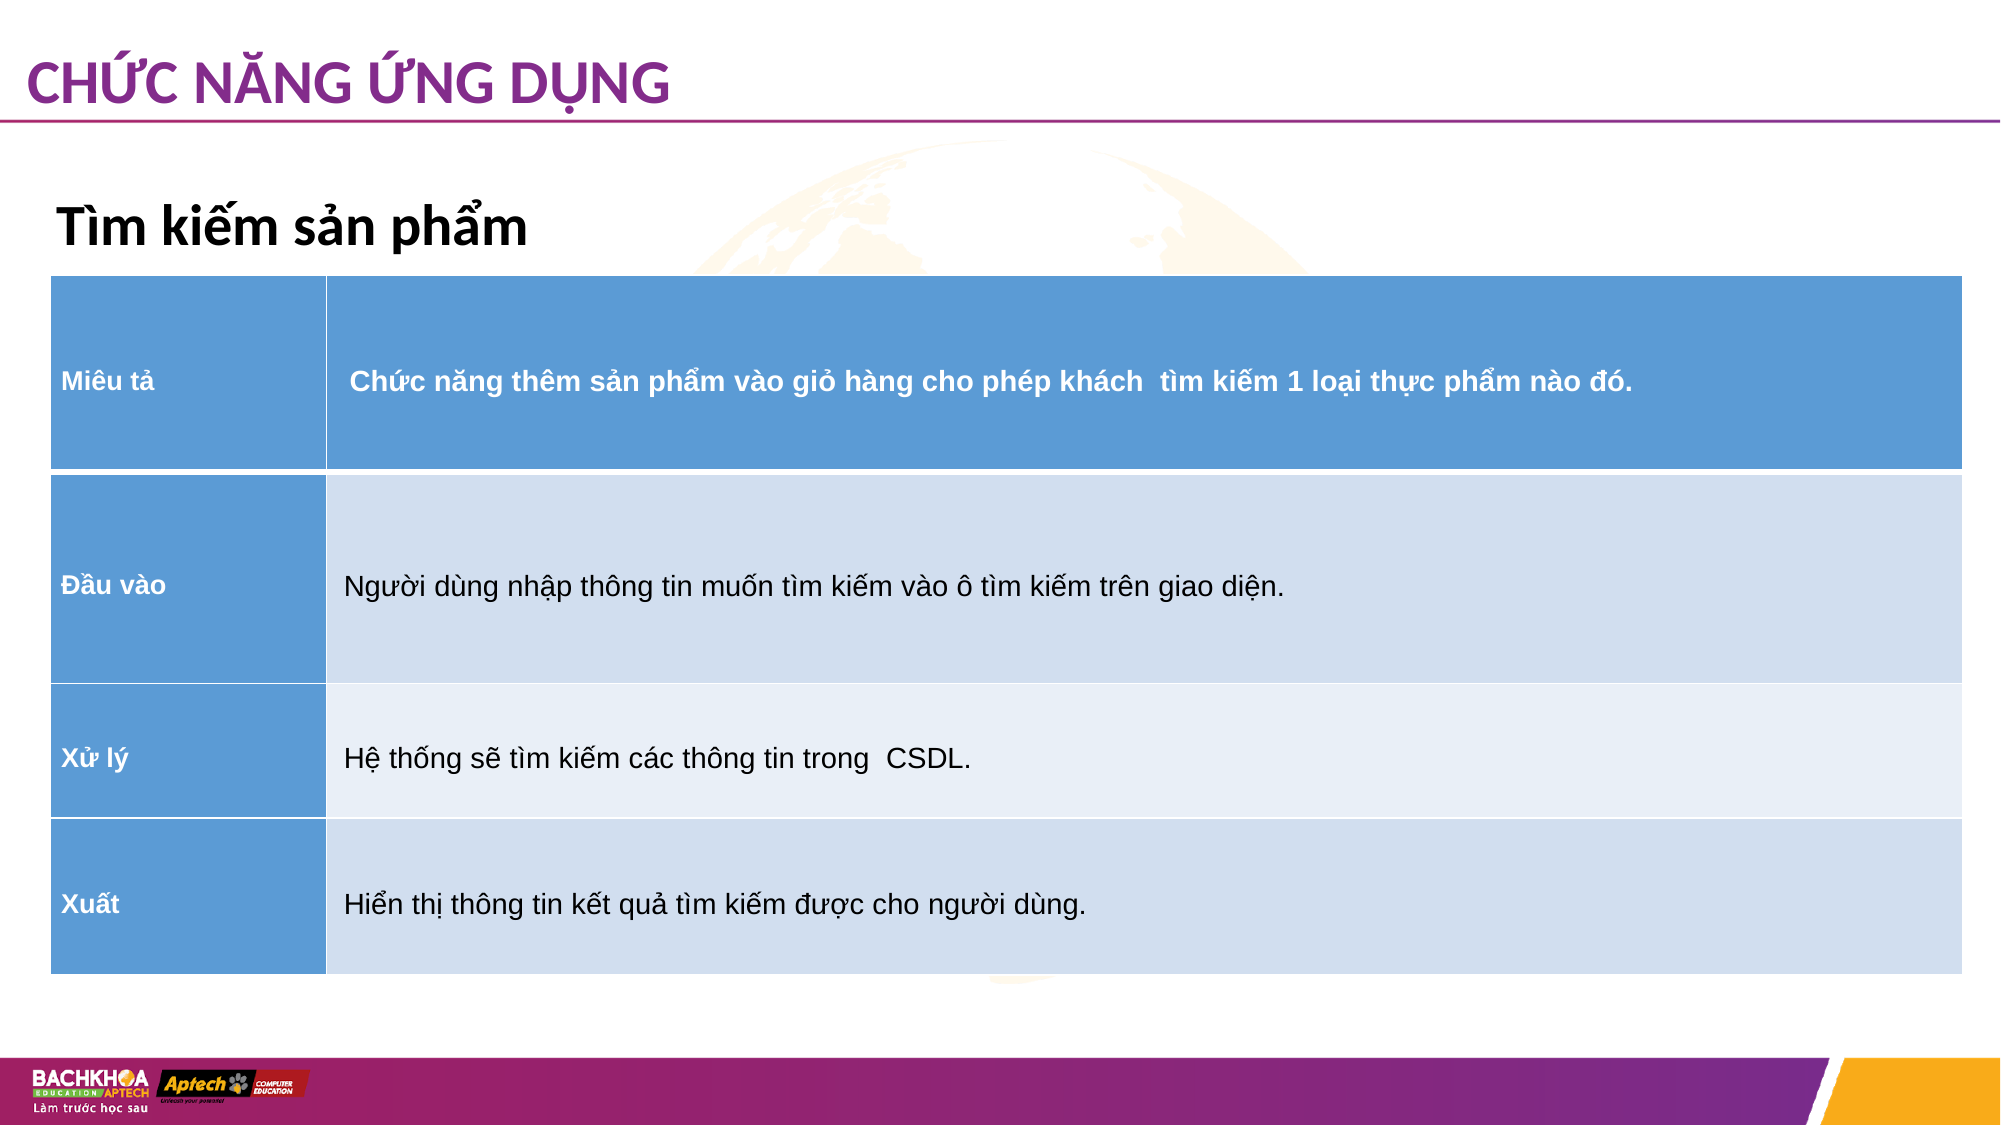

# CHỨC NĂNG ỨNG DỤNG
Tìm kiếm sản phẩm

| Miêu tả | Chức năng thêm sản phẩm vào giỏ hàng cho phép khách tìm kiếm 1 loại thực phẩm nào đó. |
| --- | --- |
| Đầu vào | Người dùng nhập thông tin muốn tìm kiếm vào ô tìm kiếm trên giao diện. |
| Xử lý | Hệ thống sẽ tìm kiếm các thông tin trong CSDL. |
| Xuất | Hiển thị thông tin kết quả tìm kiếm được cho người dùng. |